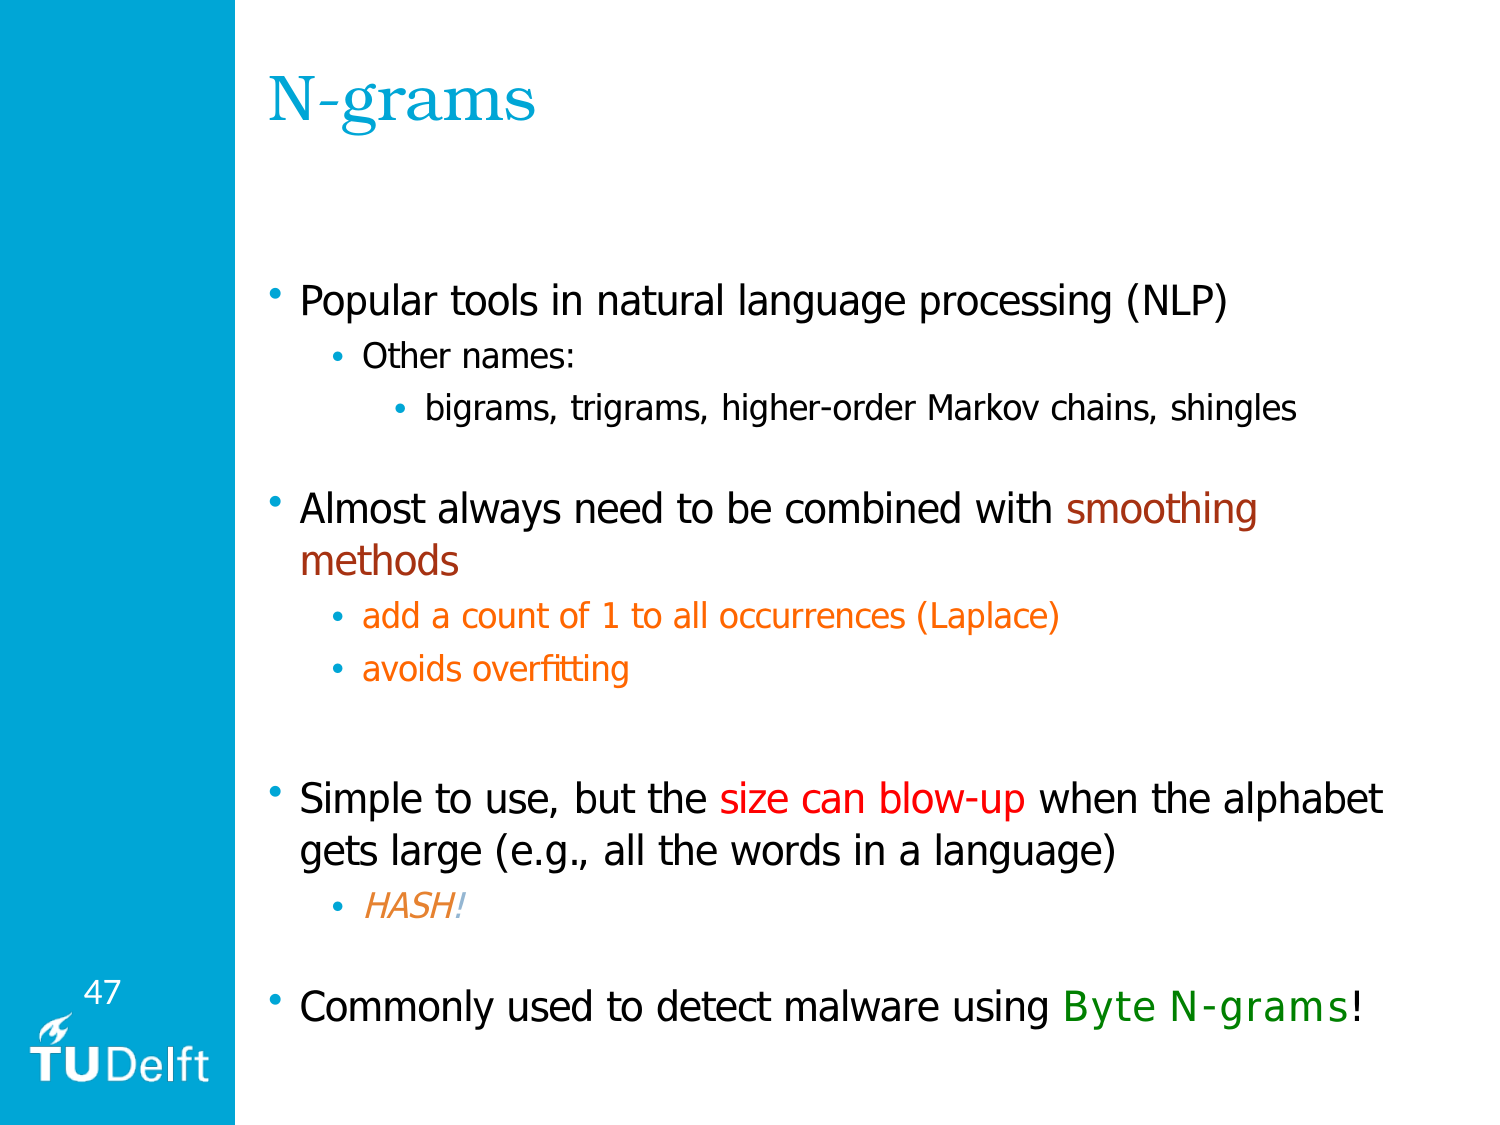

# N-grams
Popular tools in natural language processing (NLP)
Other names:
bigrams, trigrams, higher-order Markov chains, shingles

Almost always need to be combined with smoothing methods
add a count of 1 to all occurrences (Laplace)
avoids overfitting

Simple to use, but the size can blow-up when the alphabet gets large (e.g., all the words in a language)
HASH!

Commonly used to detect malware using Byte N-grams!